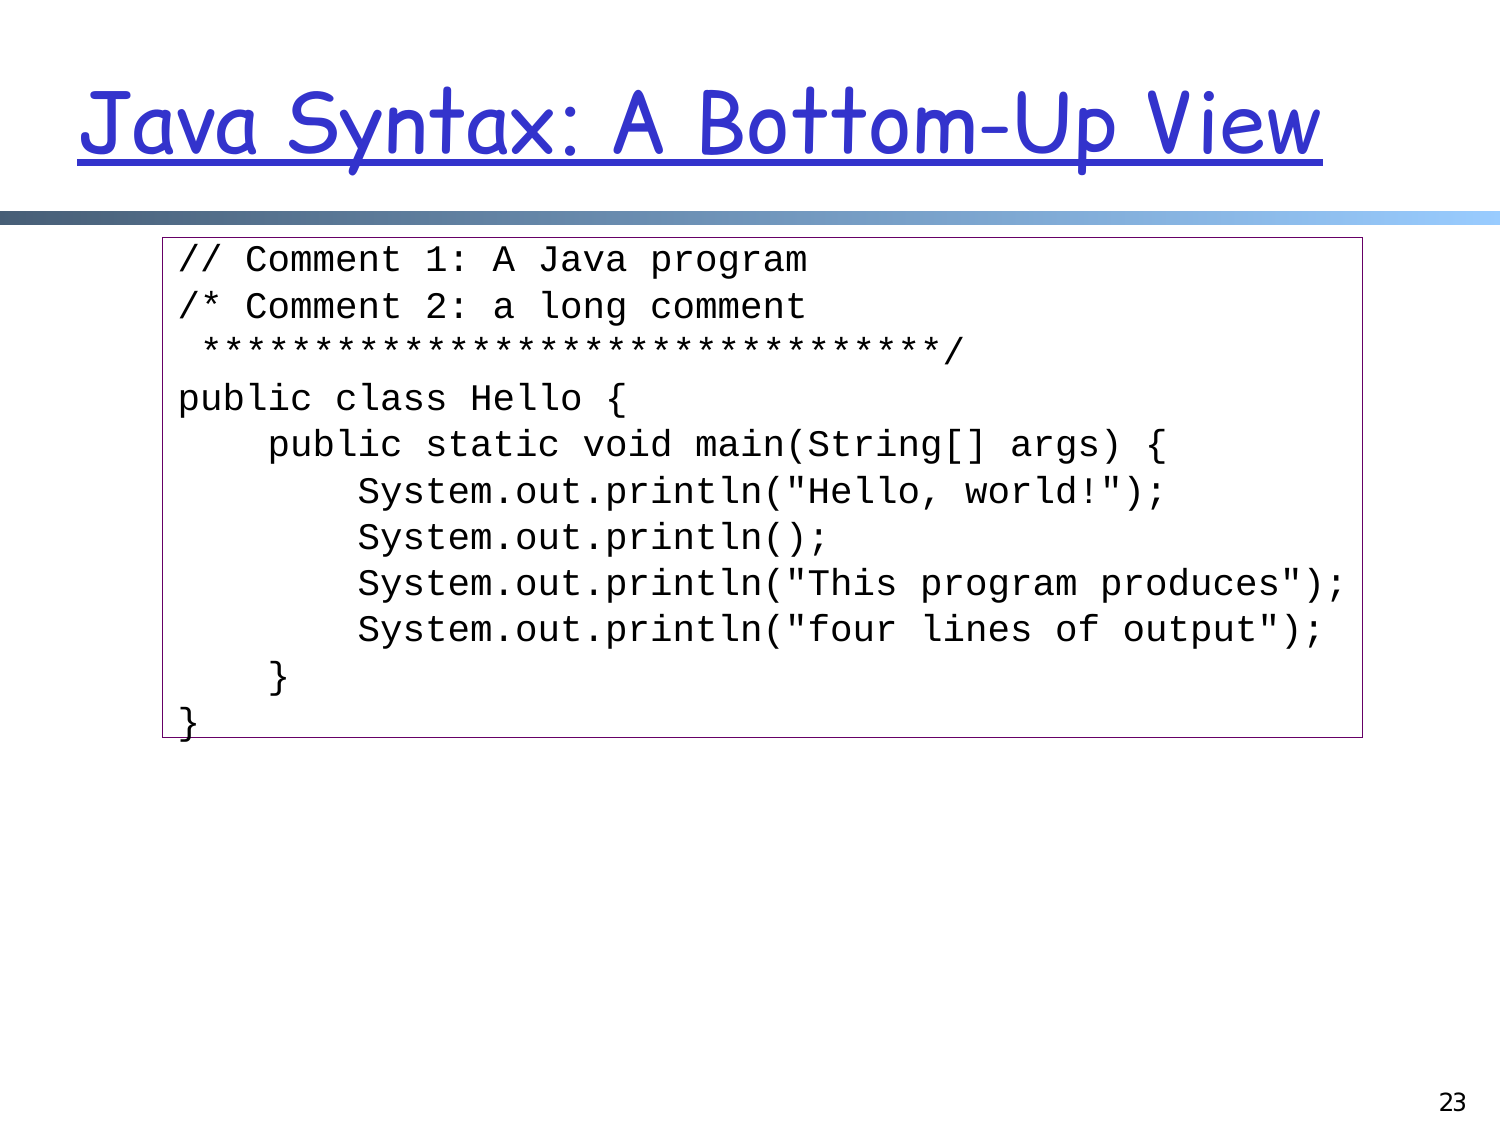

Java Syntax: A Bottom-Up View
// Comment 1: A Java program
/* Comment 2: a long comment
 *********************************/
public class Hello {
    public static void main(String[] args) {
        System.out.println("Hello, world!");
        System.out.println();
        System.out.println("This program produces");
        System.out.println("four lines of output");
    }
}
23